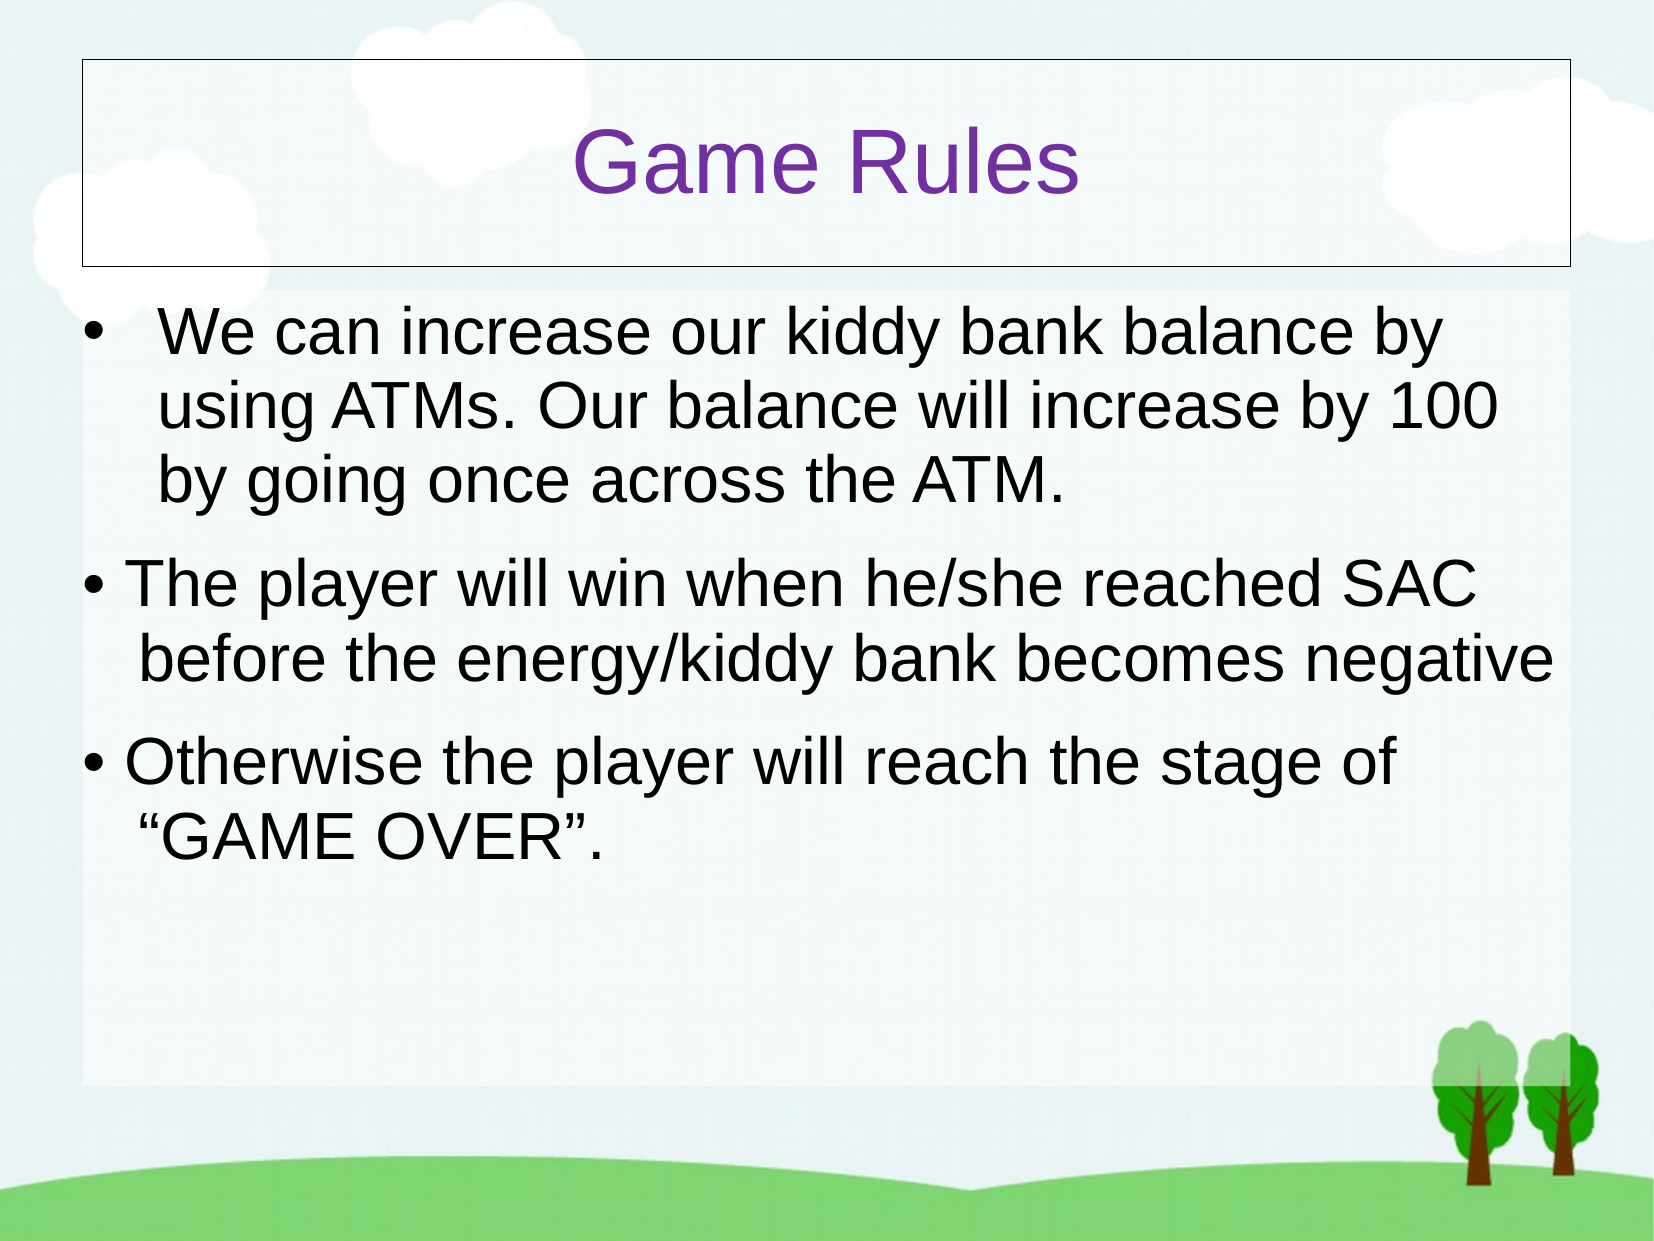

# Game Rules
We can increase our kiddy bank balance by using ATMs. Our balance will increase by 100 by going once across the ATM.
• The player will win when he/she reached SAC before the energy/kiddy bank becomes negative
• Otherwise the player will reach the stage of “GAME OVER”.